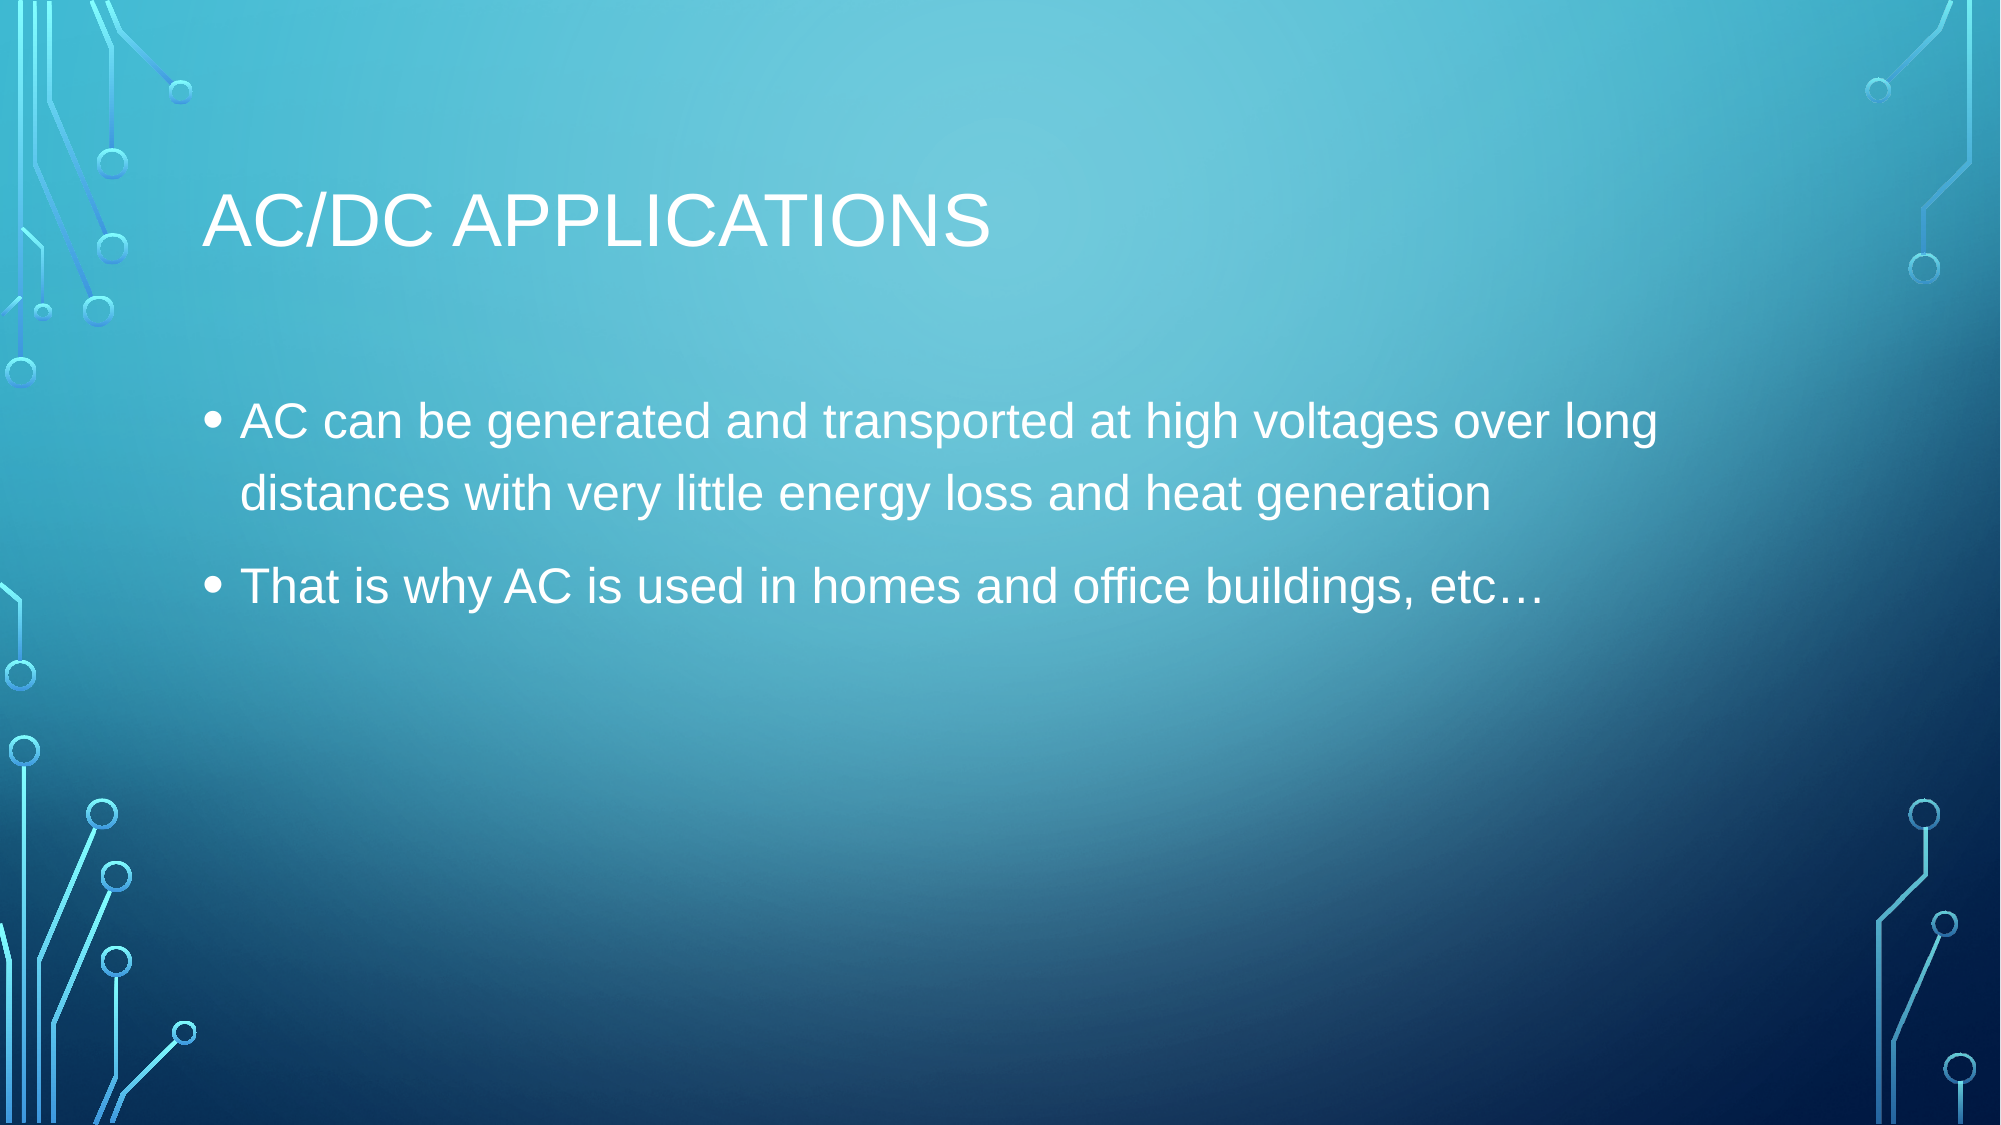

# AC/DC Applications
AC can be generated and transported at high voltages over long distances with very little energy loss and heat generation
That is why AC is used in homes and office buildings, etc…